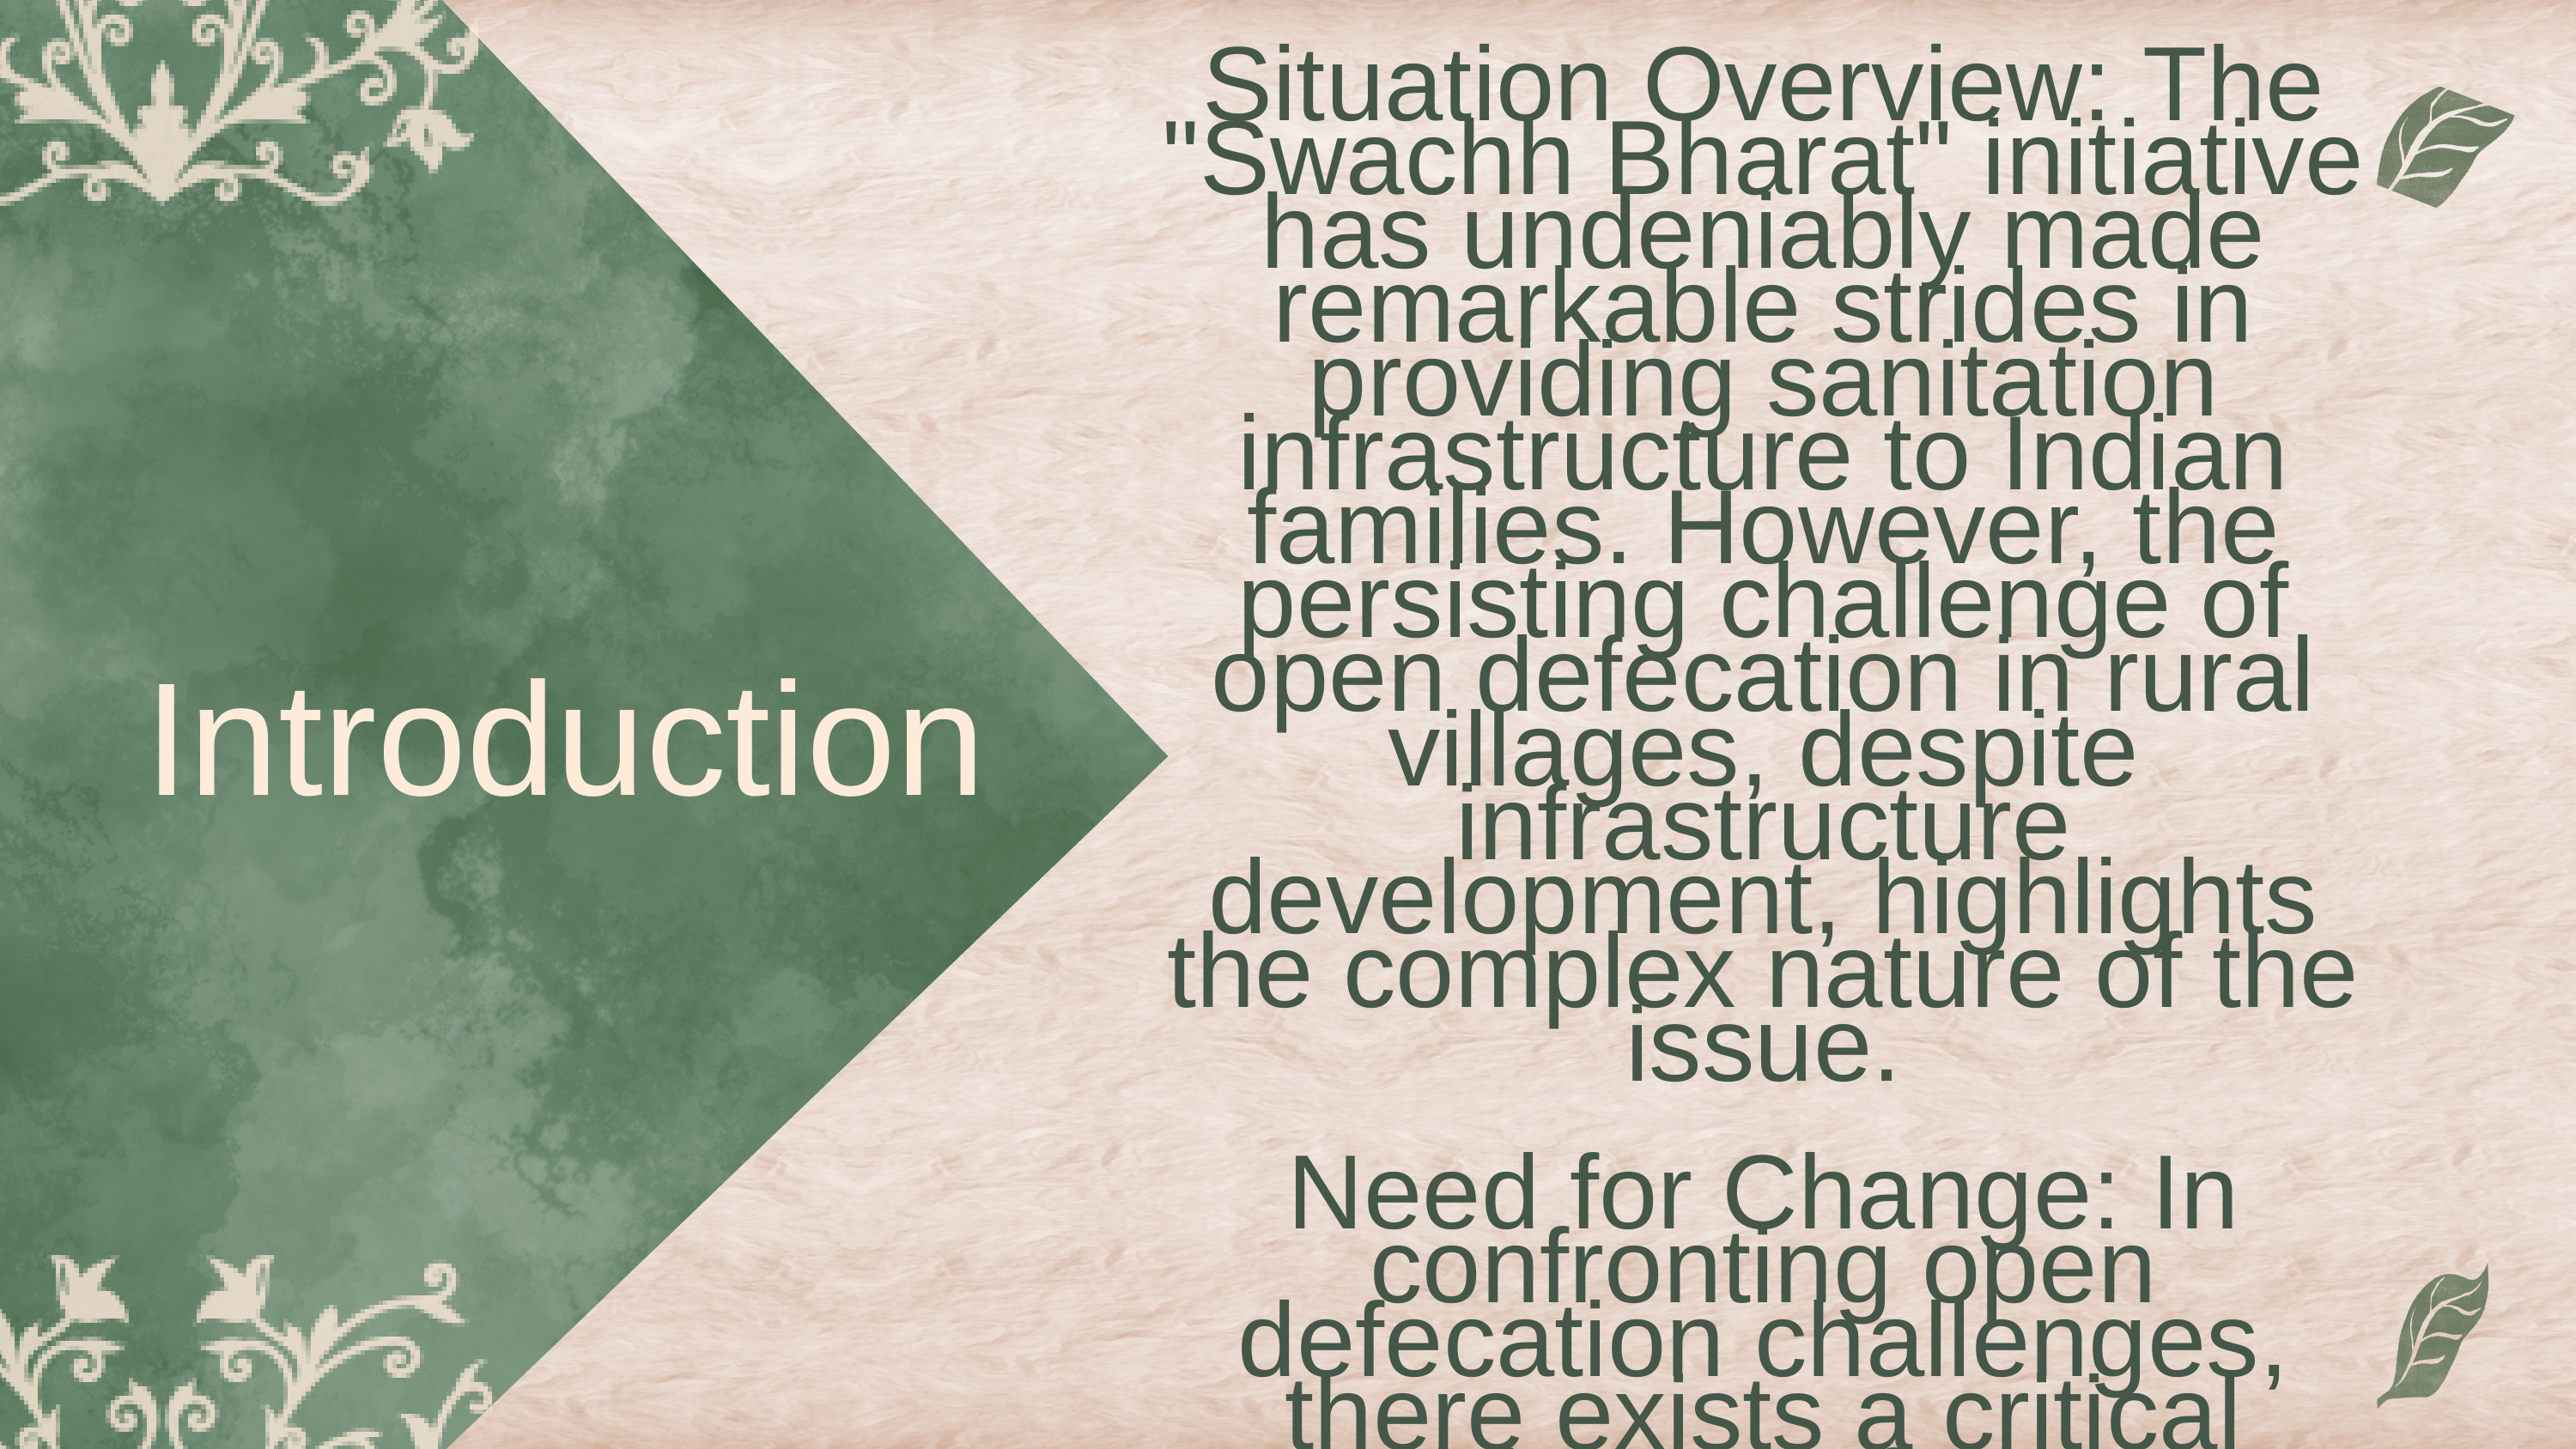

Situation Overview: The "Swachh Bharat" initiative has undeniably made remarkable strides in providing sanitation infrastructure to Indian families. However, the persisting challenge of open defecation in rural villages, despite infrastructure development, highlights the complex nature of the issue.

Need for Change: In confronting open defecation challenges, there exists a critical need for transformative approaches. Merely providing infrastructure is insufficient; a deeper understanding of the community dynamics and a holistic strategy are imperative for lasting change.

Introduction